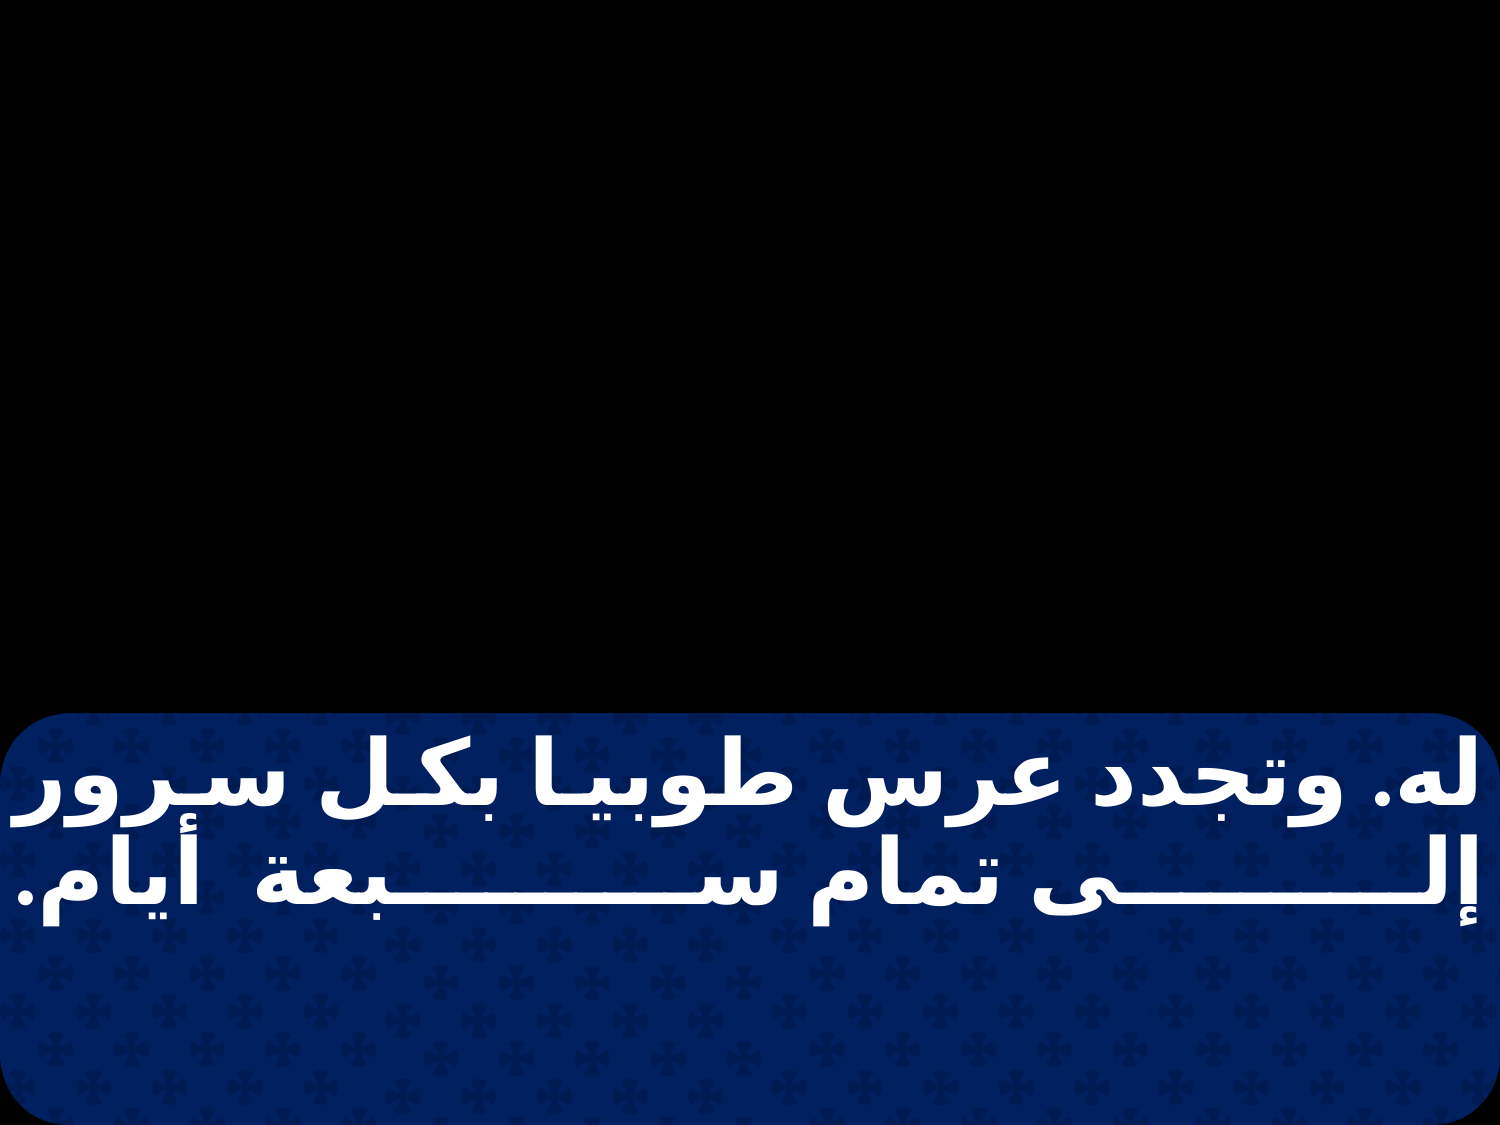

له. وتجدد عرس طوبيا بكل سرور إلى تمام سبعة  أيام.